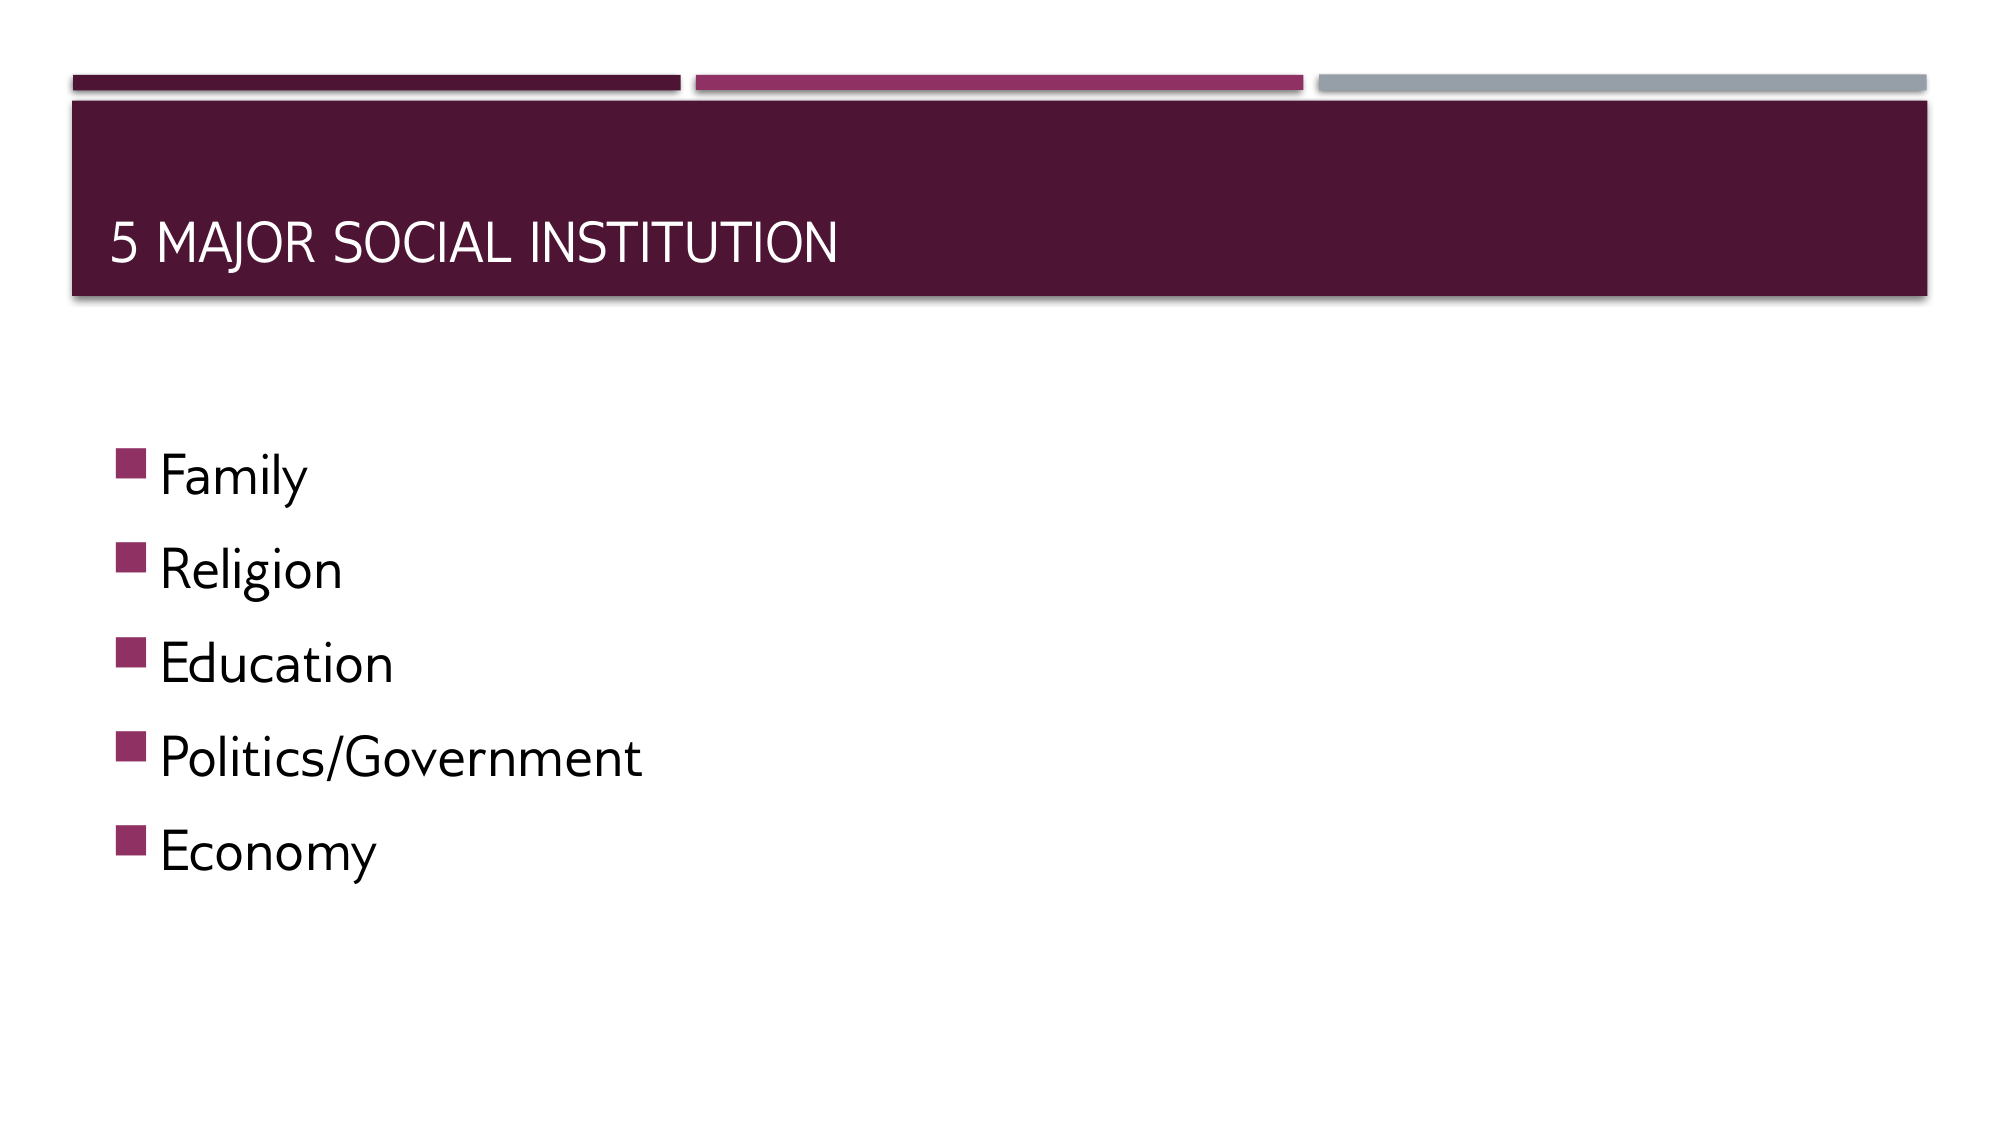

# 5 major social institution
Family
Religion
Education
Politics/Government
Economy